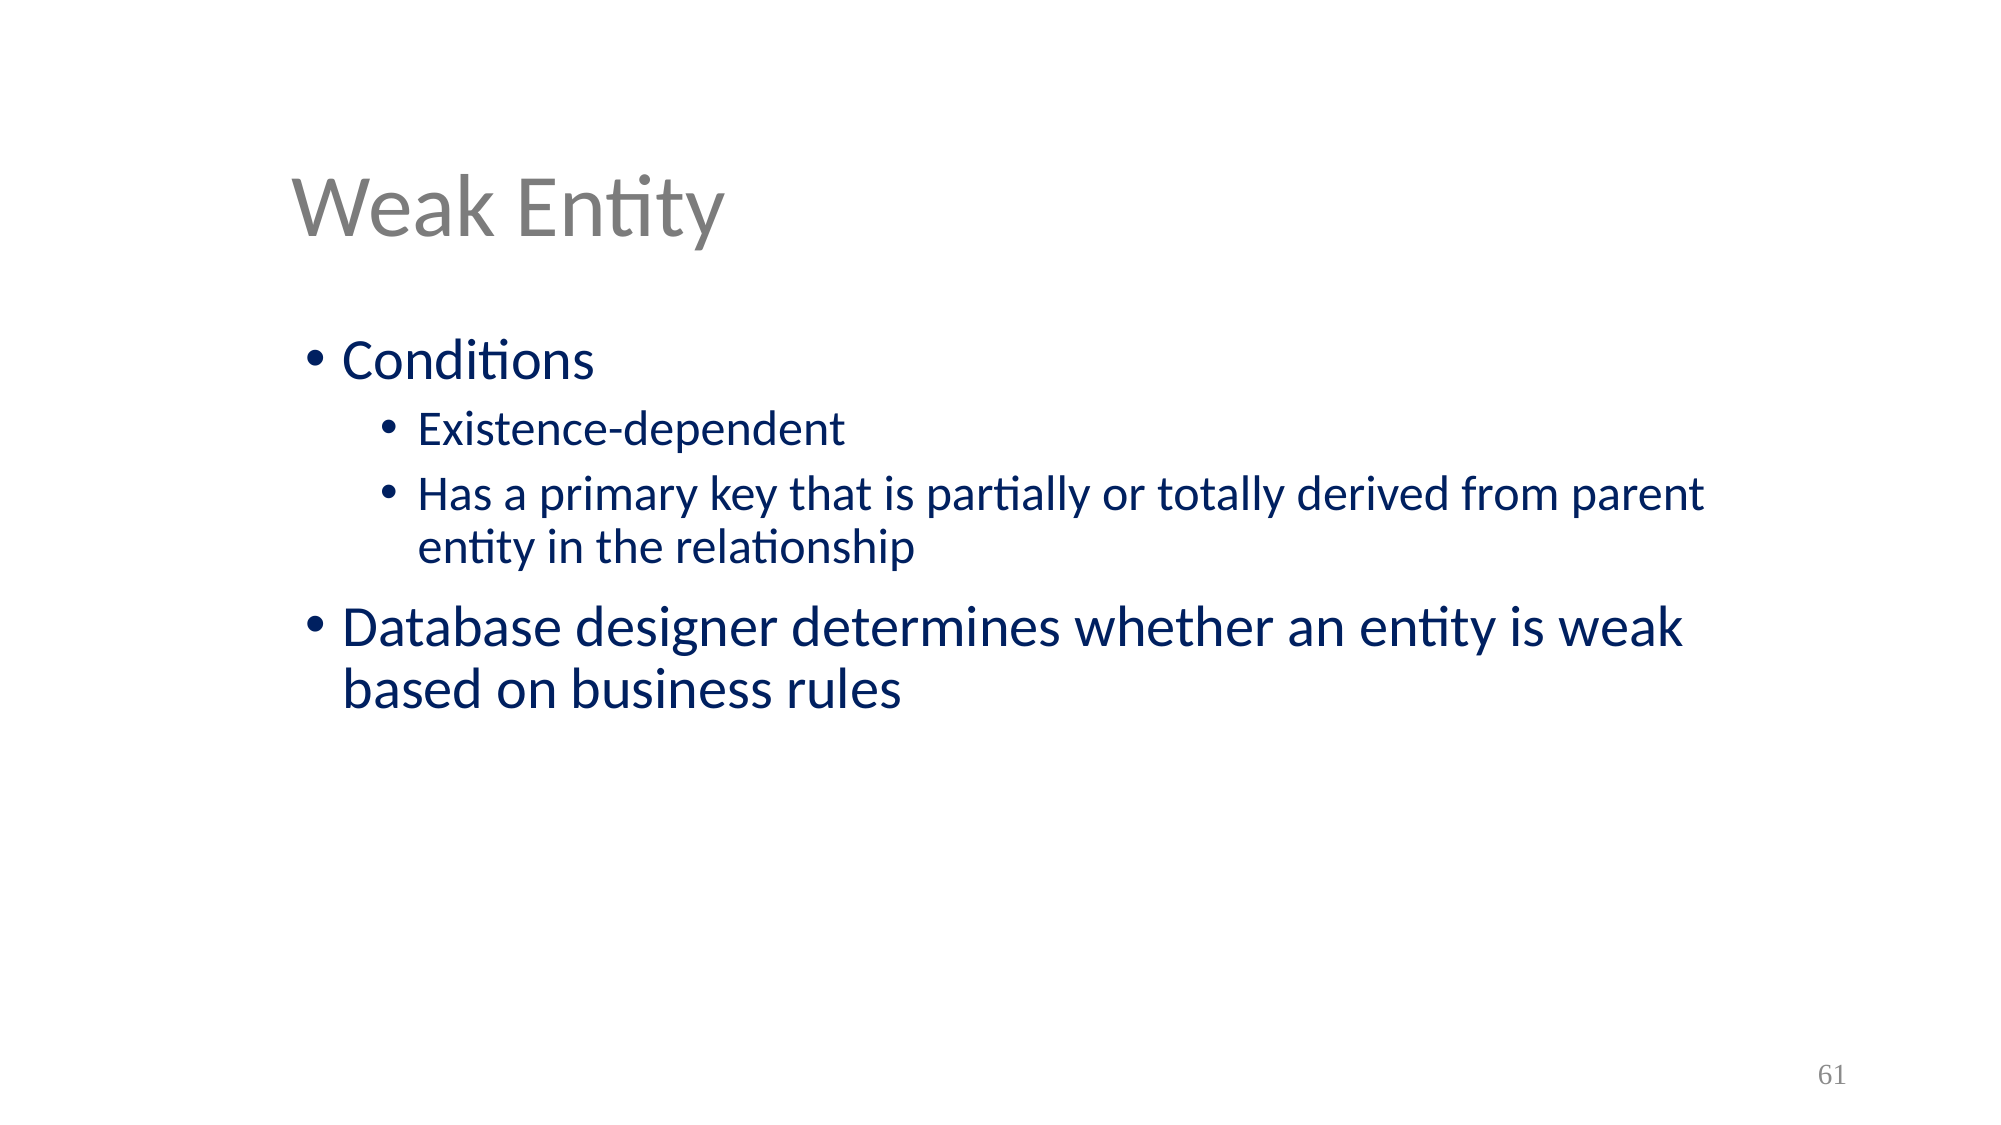

# Weak Entity
Conditions
Existence-dependent
Has a primary key that is partially or totally derived from parent entity in the relationship
Database designer determines whether an entity is weak based on business rules
61